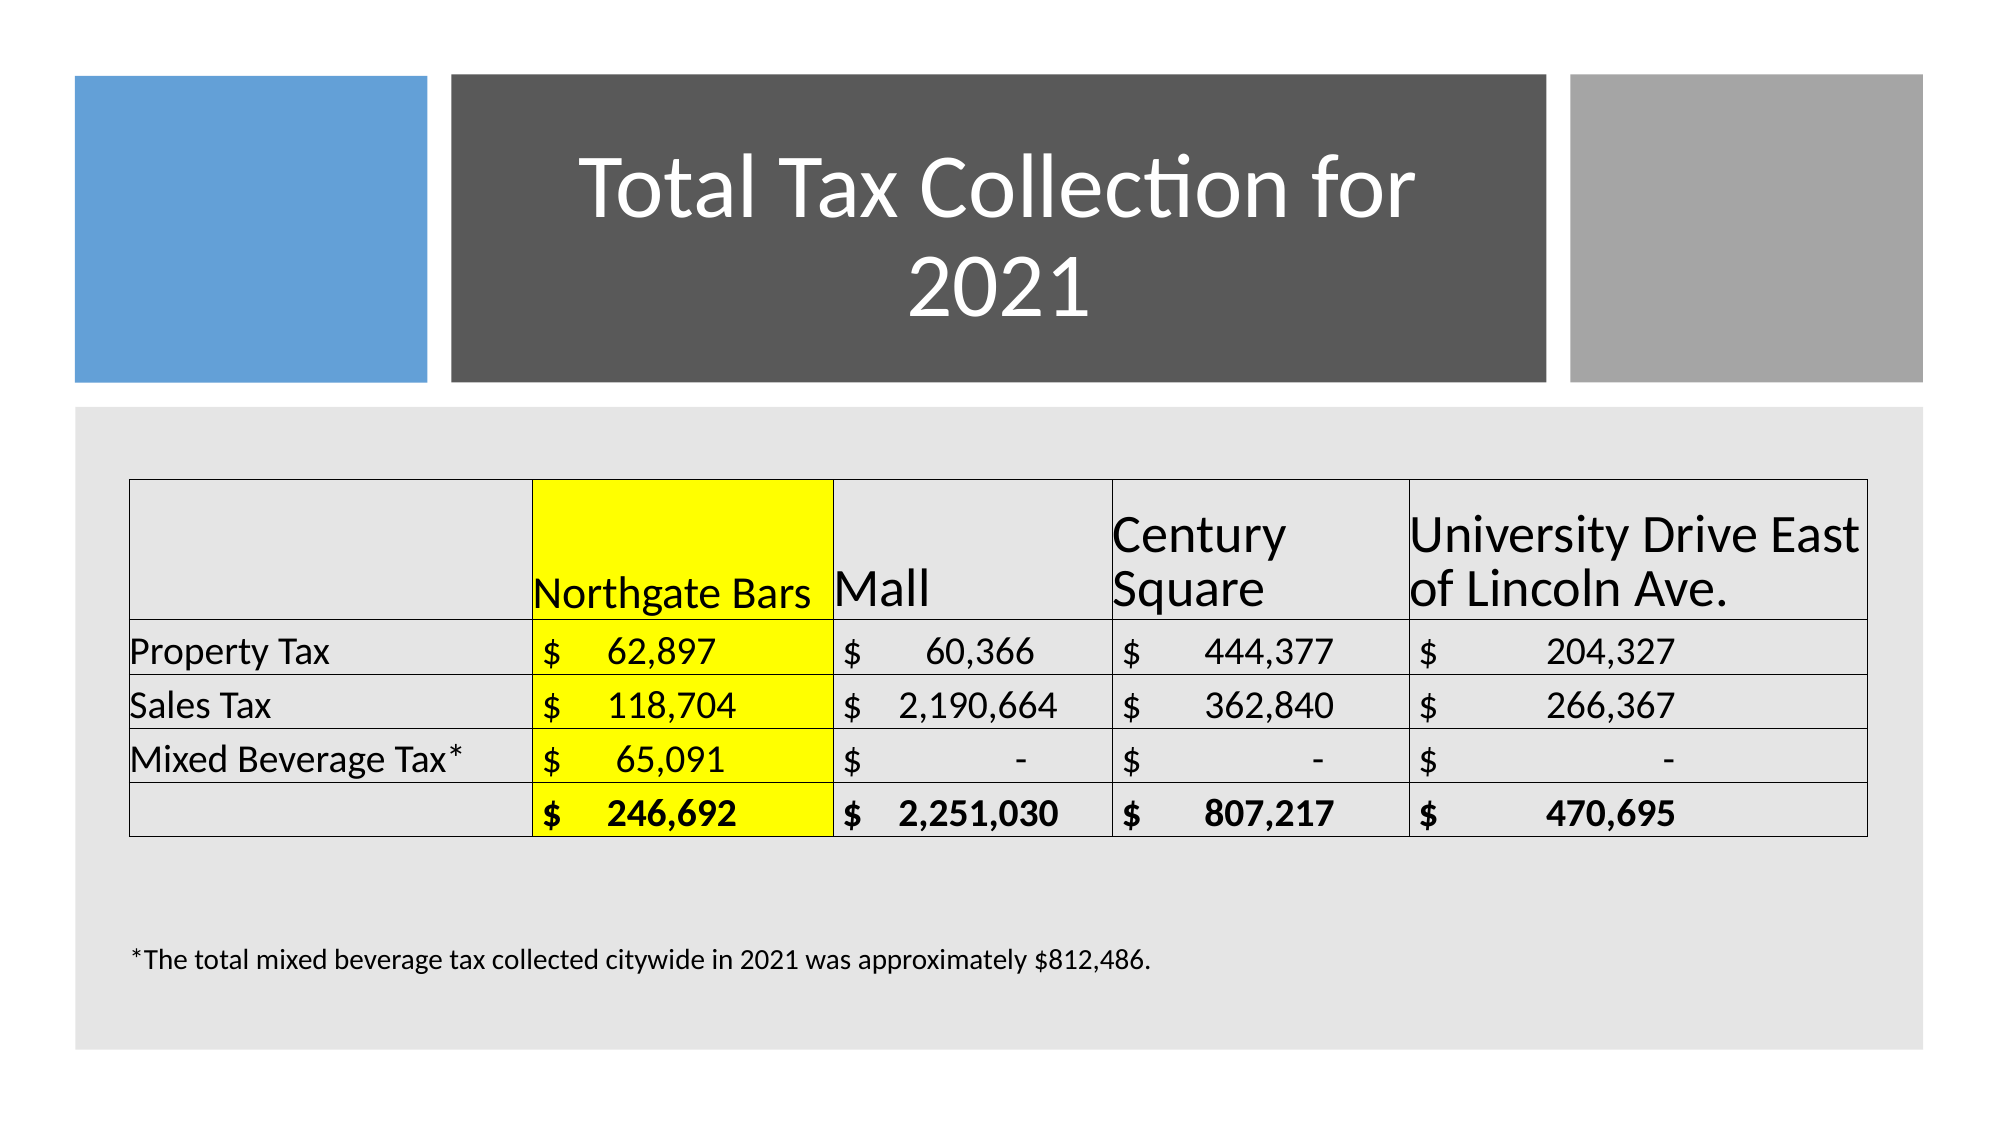

# Total Tax Collection for 2021

|  | Northgate Bars | Mall | Century Square | University Drive East of Lincoln Ave. |
| --- | --- | --- | --- | --- |
| Property Tax | $ 62,897 | $ 60,366 | $ 444,377 | $ 204,327 |
| Sales Tax | $ 118,704 | $ 2,190,664 | $ 362,840 | $ 266,367 |
| Mixed Beverage Tax\* | $ 65,091 | $ - | $ - | $ - |
|  | $ 246,692 | $ 2,251,030 | $ 807,217 | $ 470,695 |
| \*The total mixed beverage tax collected citywide in 2021 was approximately $812,486. |  |  |  |  |